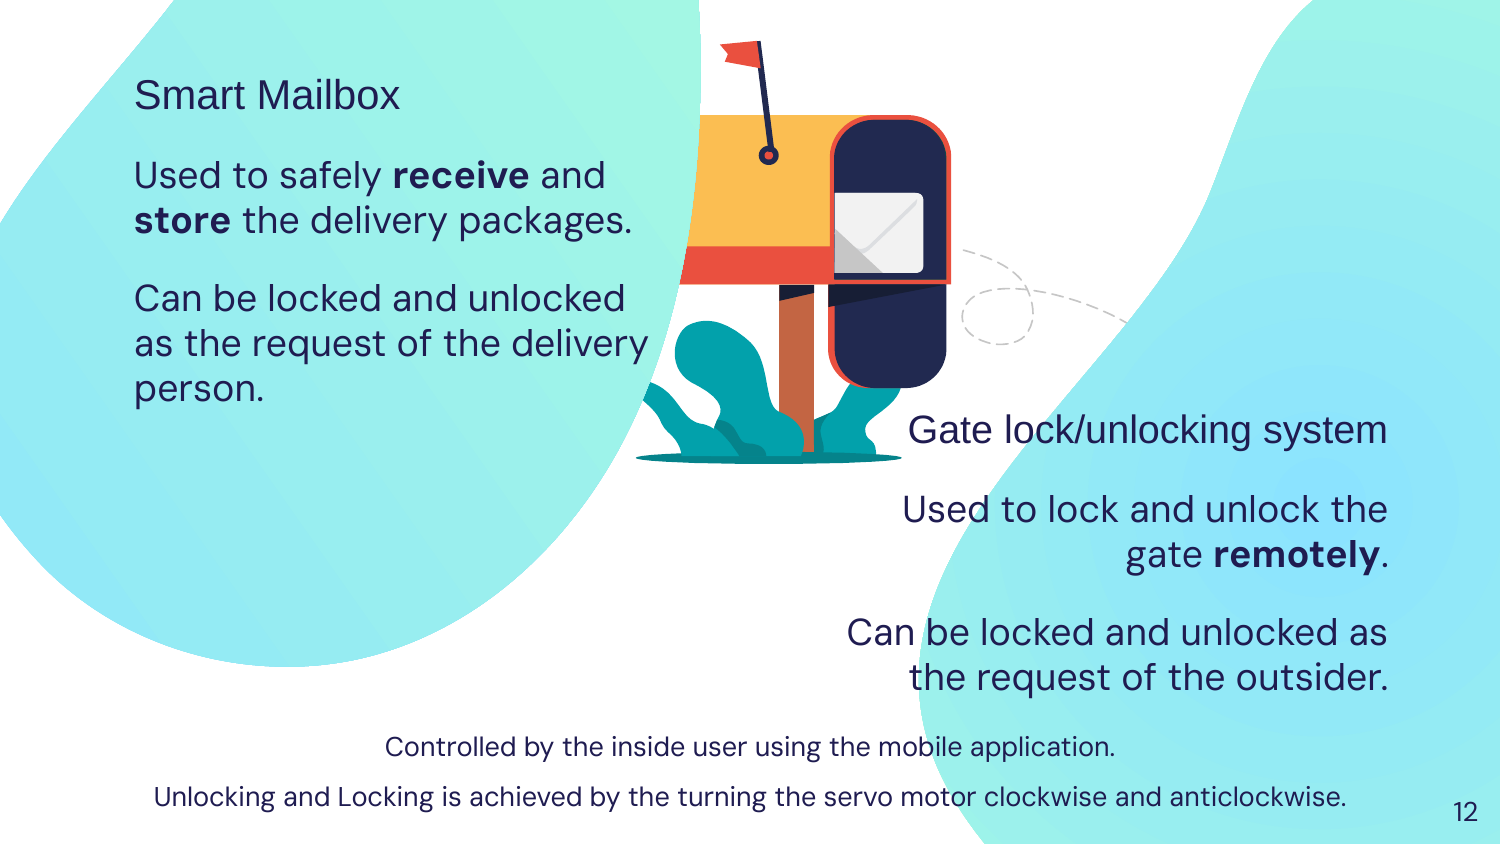

Smart Mailbox
Used to safely receive and store the delivery packages.
Can be locked and unlocked as the request of the delivery person.
Gate lock/unlocking system
Used to lock and unlock the gate remotely.
Can be locked and unlocked as the request of the outsider.

Controlled by the inside user using the mobile application.
Unlocking and Locking is achieved by the turning the servo motor clockwise and anticlockwise.
12